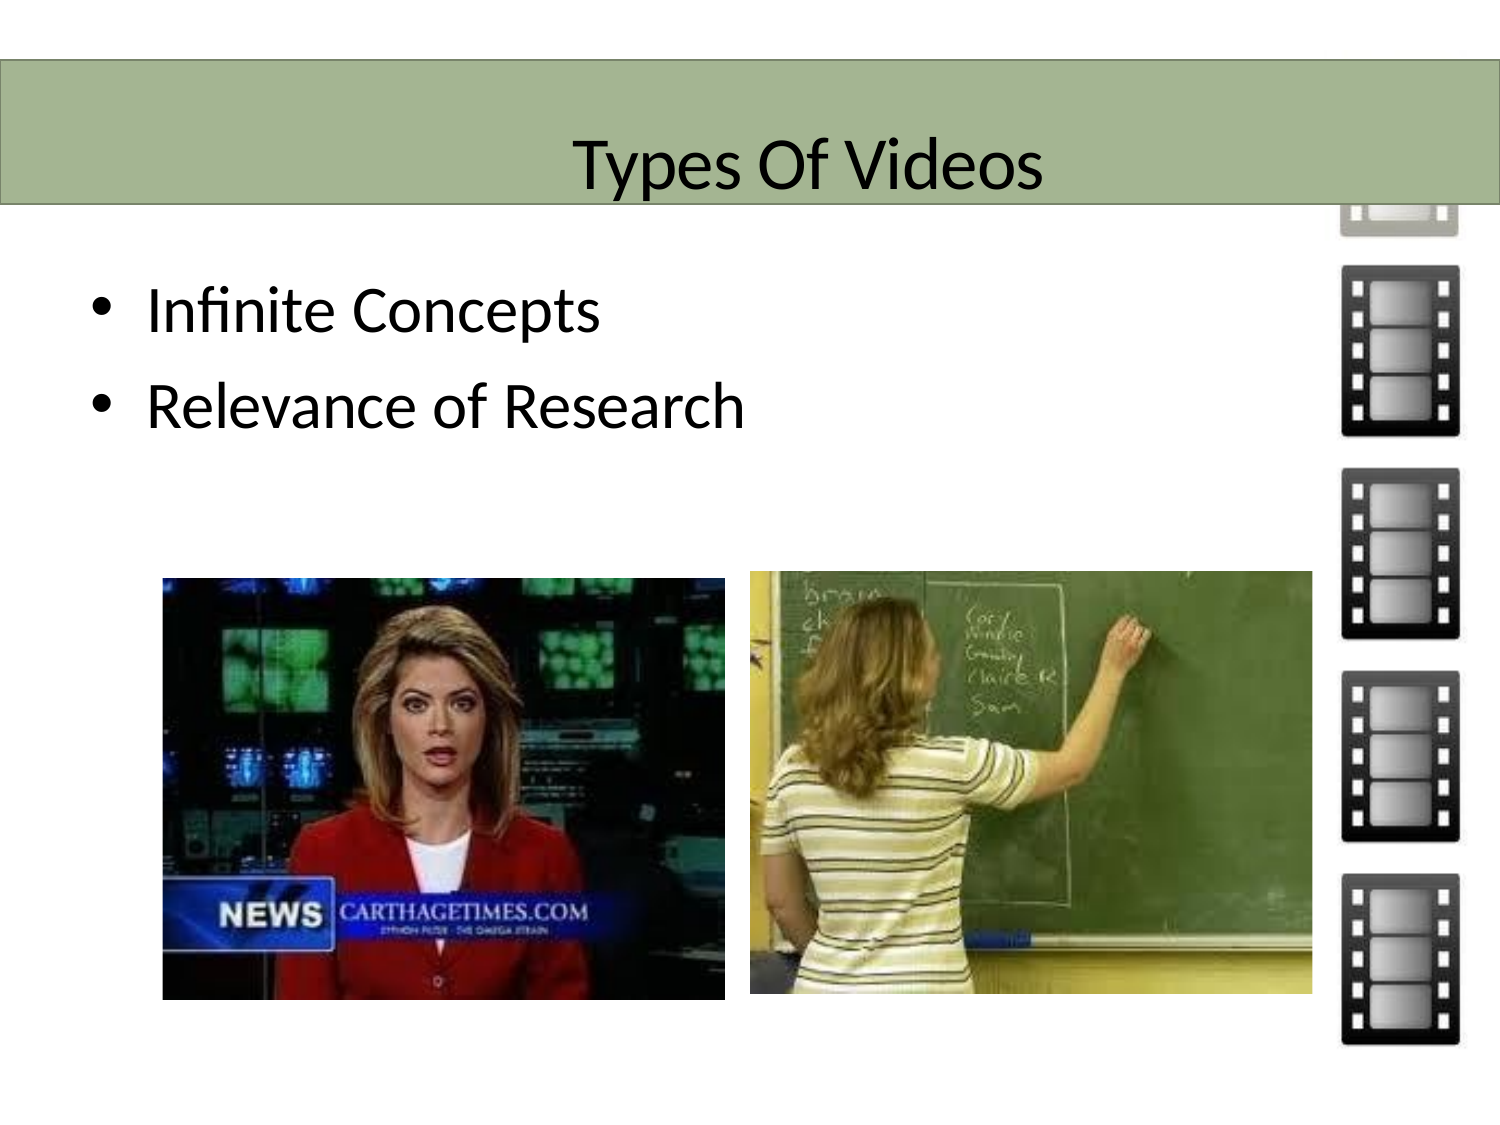

Types Of Videos
#
INTRODUCTION
Infinite Concepts
Relevance of Research